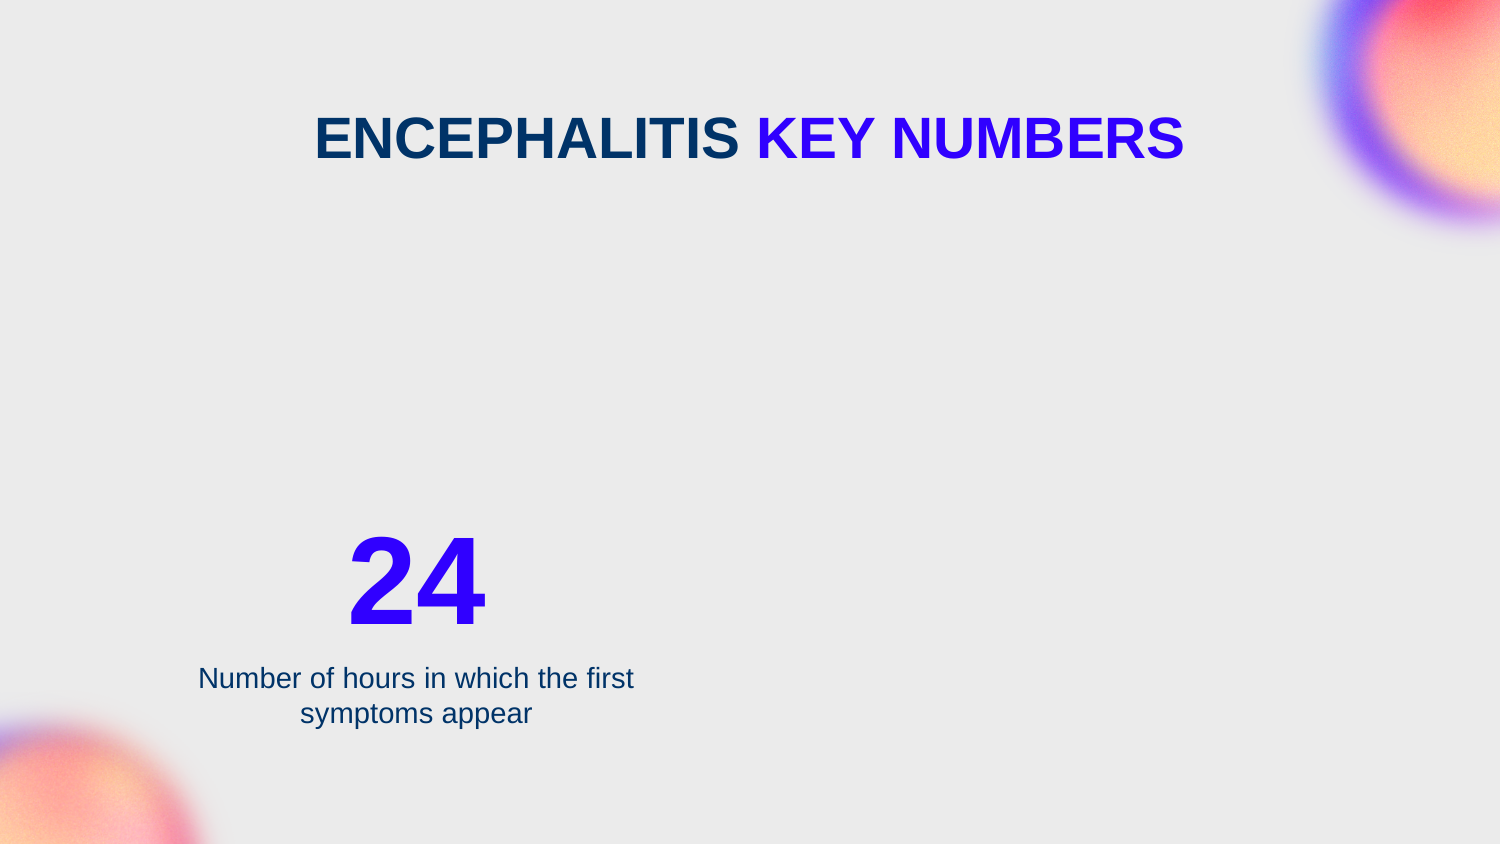

ENCEPHALITIS KEY NUMBERS
#

24

Number of hours in which the first symptoms appear